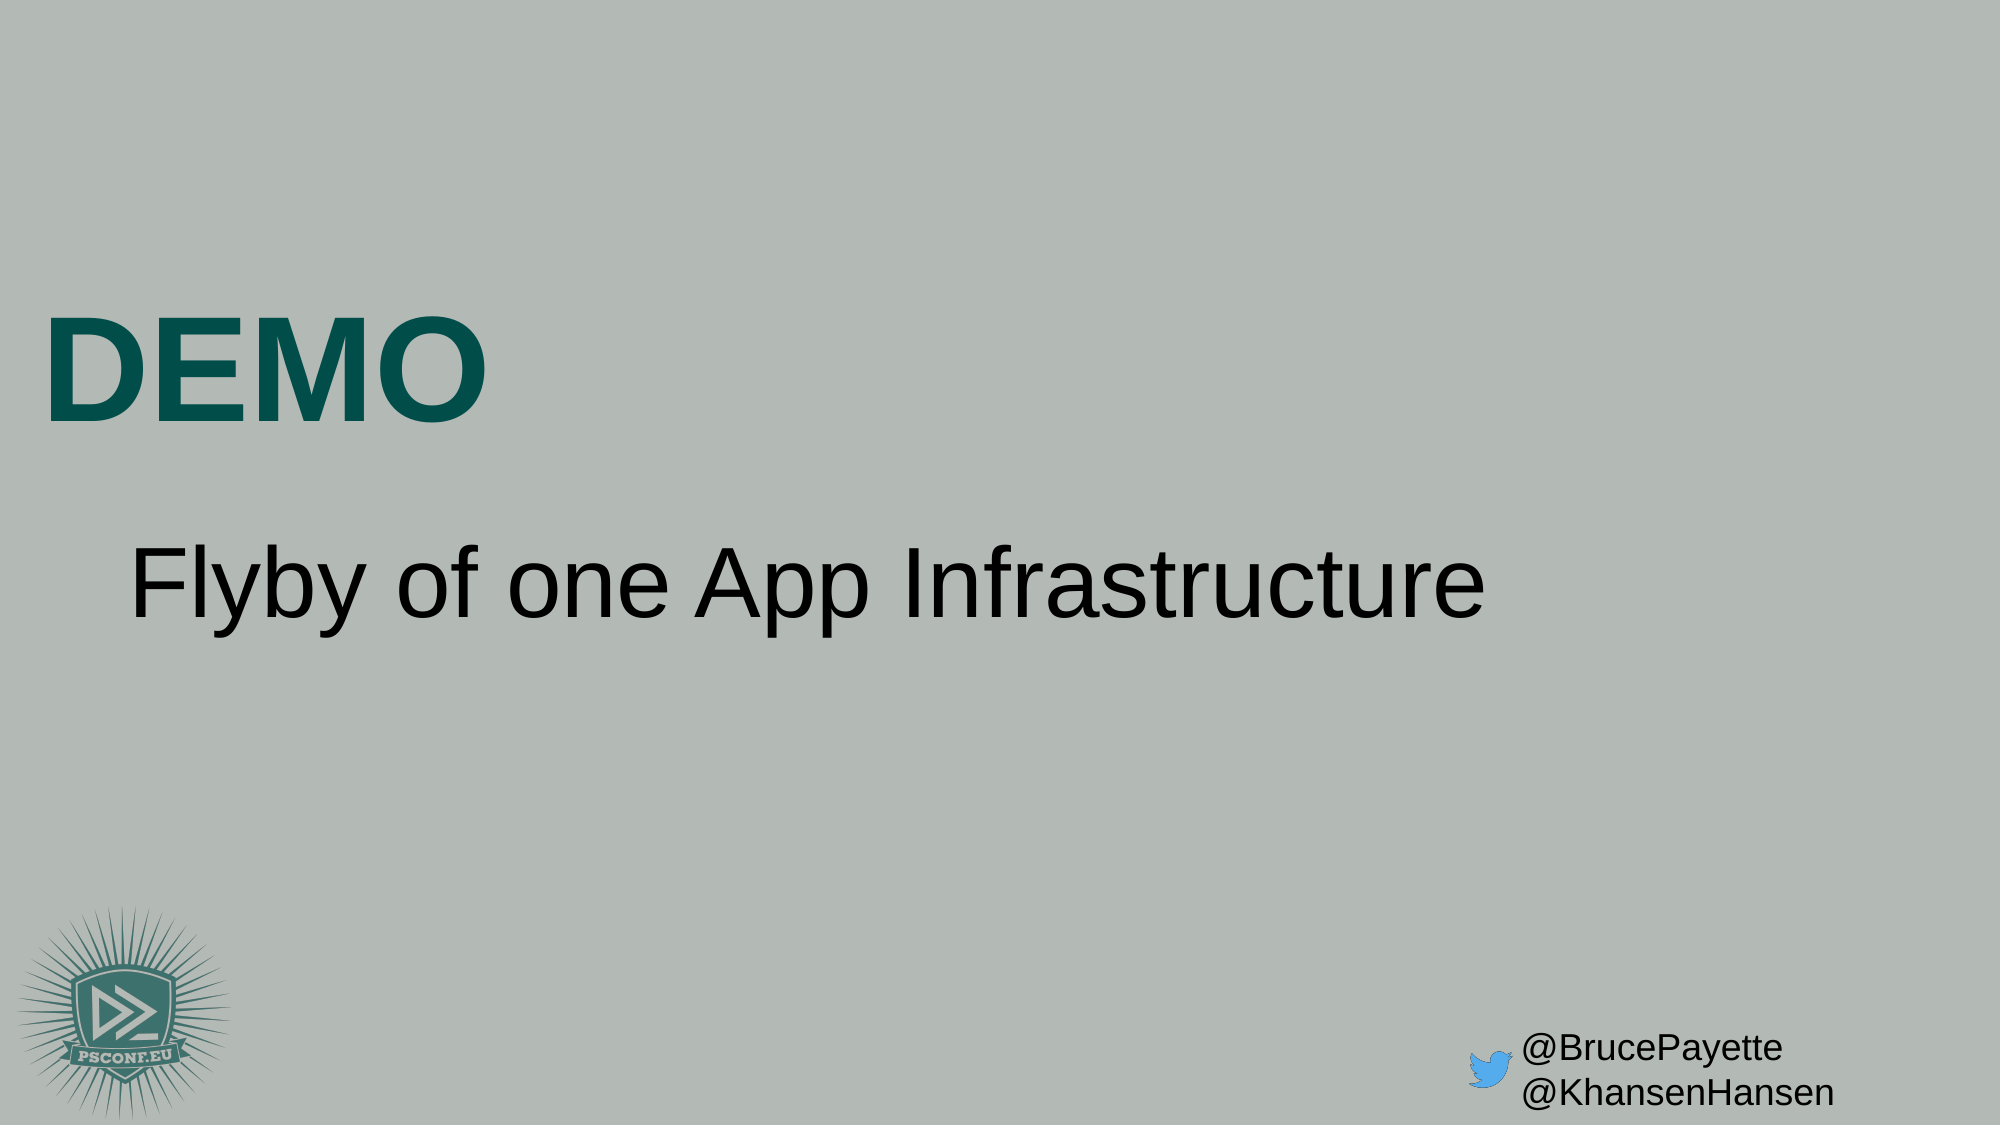

Flyby of one App Infrastructure
@BrucePayette @KhansenHansen